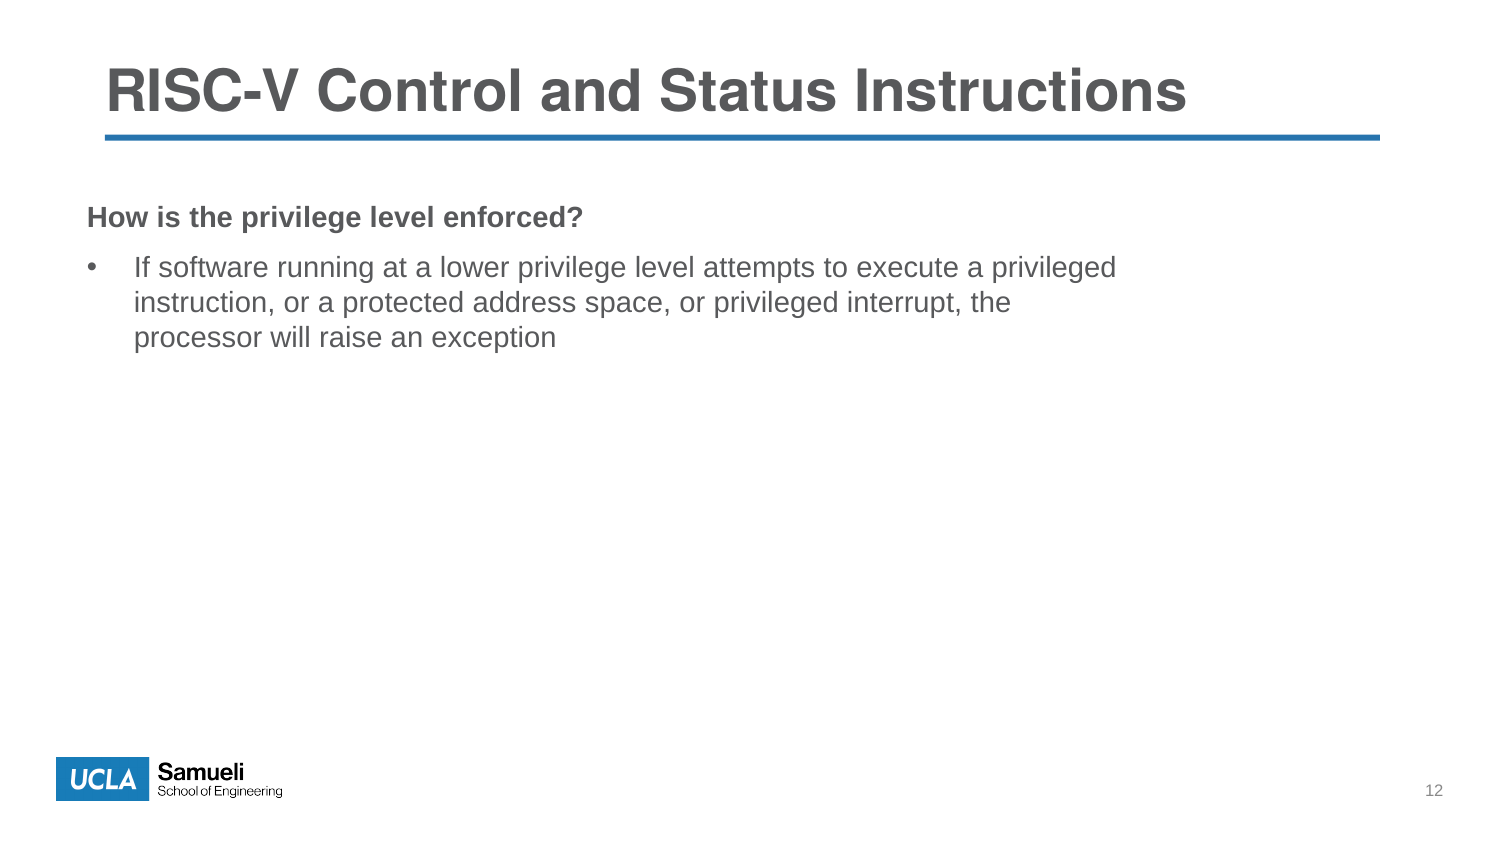

# RISC-V Control and Status Instructions
How is the privilege level enforced?
If software running at a lower privilege level attempts to execute a privileged instruction, or a protected address space, or privileged interrupt, the processor will raise an exception
12